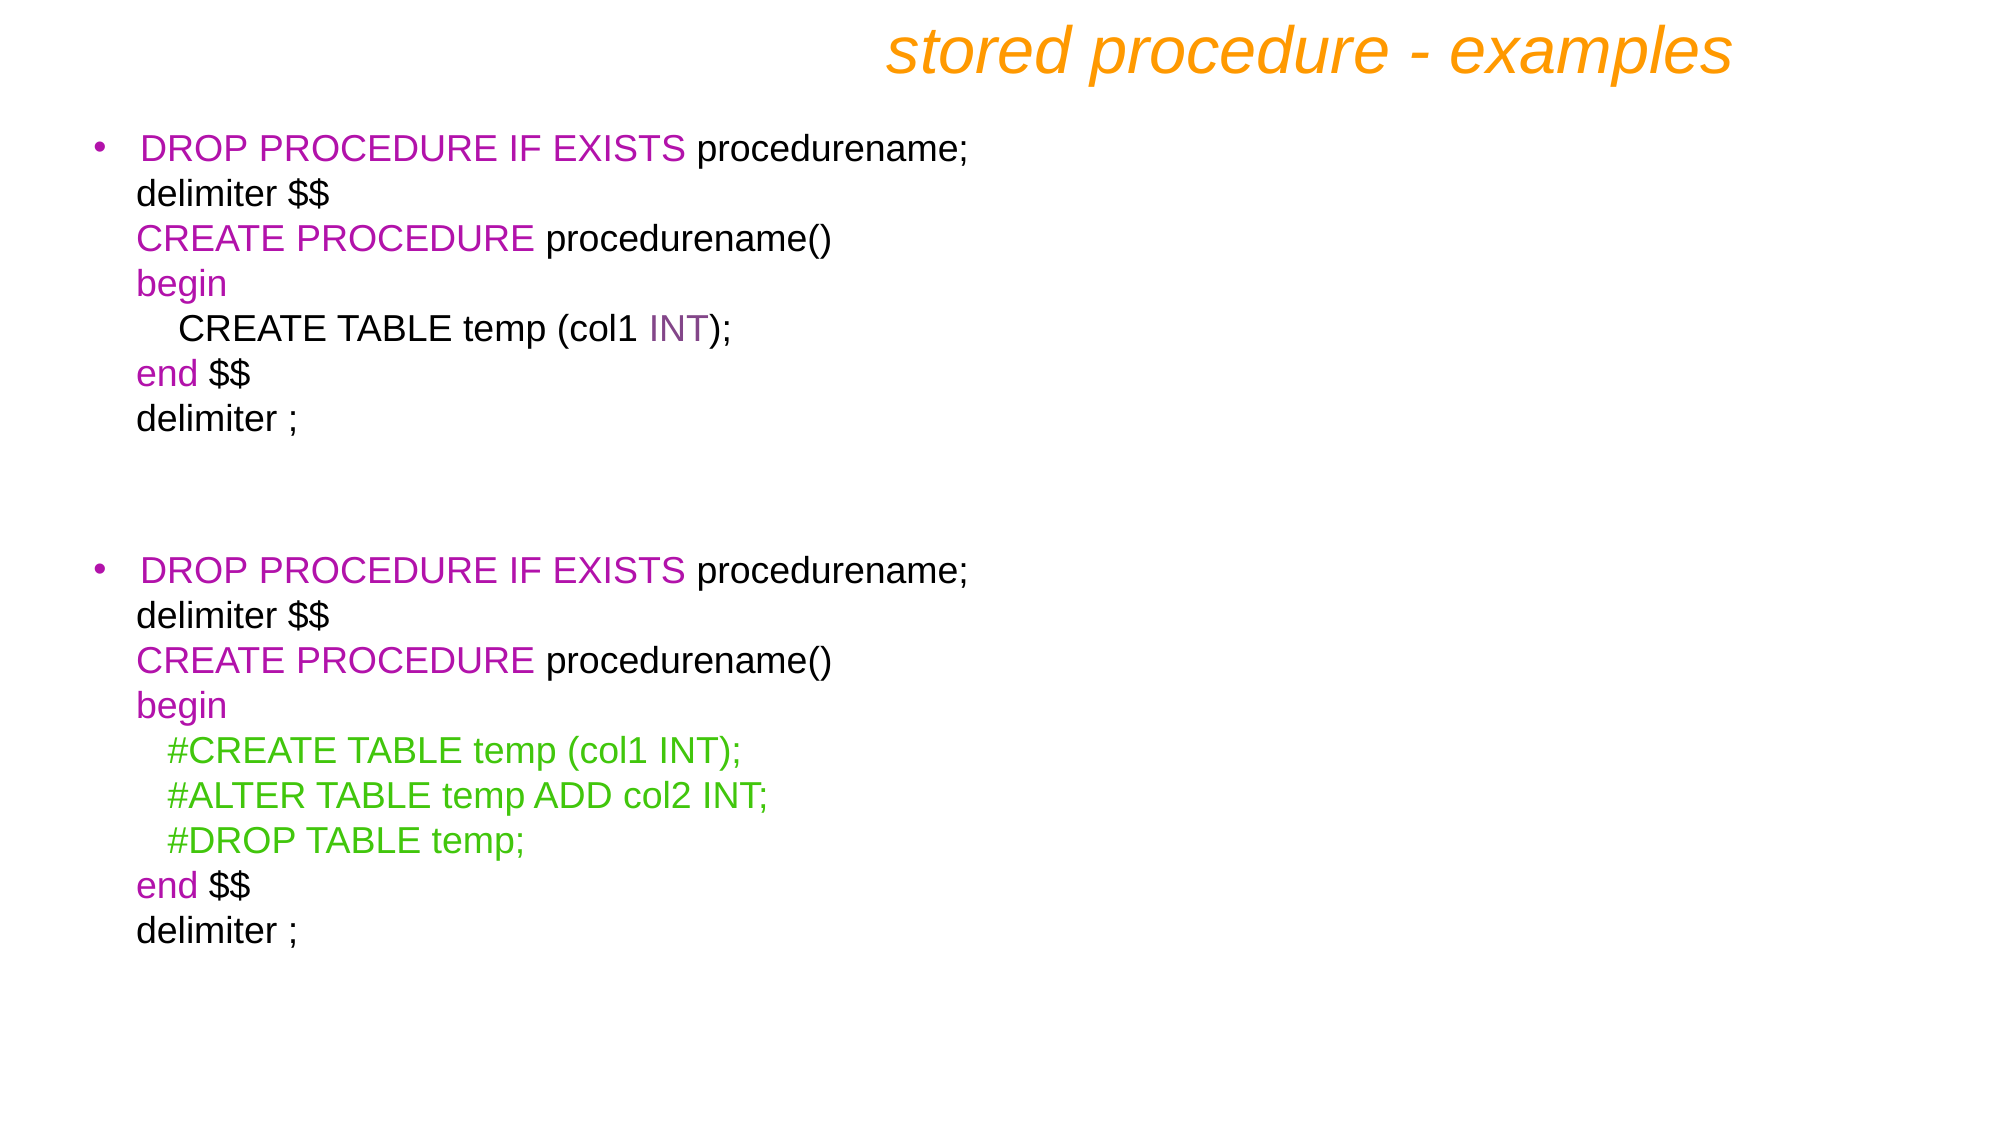

stored procedure - examples
DROP PROCEDURE IF EXISTS procedurename;
delimiter $$
CREATE PROCEDURE procedurename()
begin
    CREATE TABLE temp (col1 INT);
end $$
delimiter ;
DROP PROCEDURE IF EXISTS procedurename;
delimiter $$
CREATE PROCEDURE procedurename()
begin
   #CREATE TABLE temp (col1 INT);
   #ALTER TABLE temp ADD col2 INT;
   #DROP TABLE temp;
end $$
delimiter ;